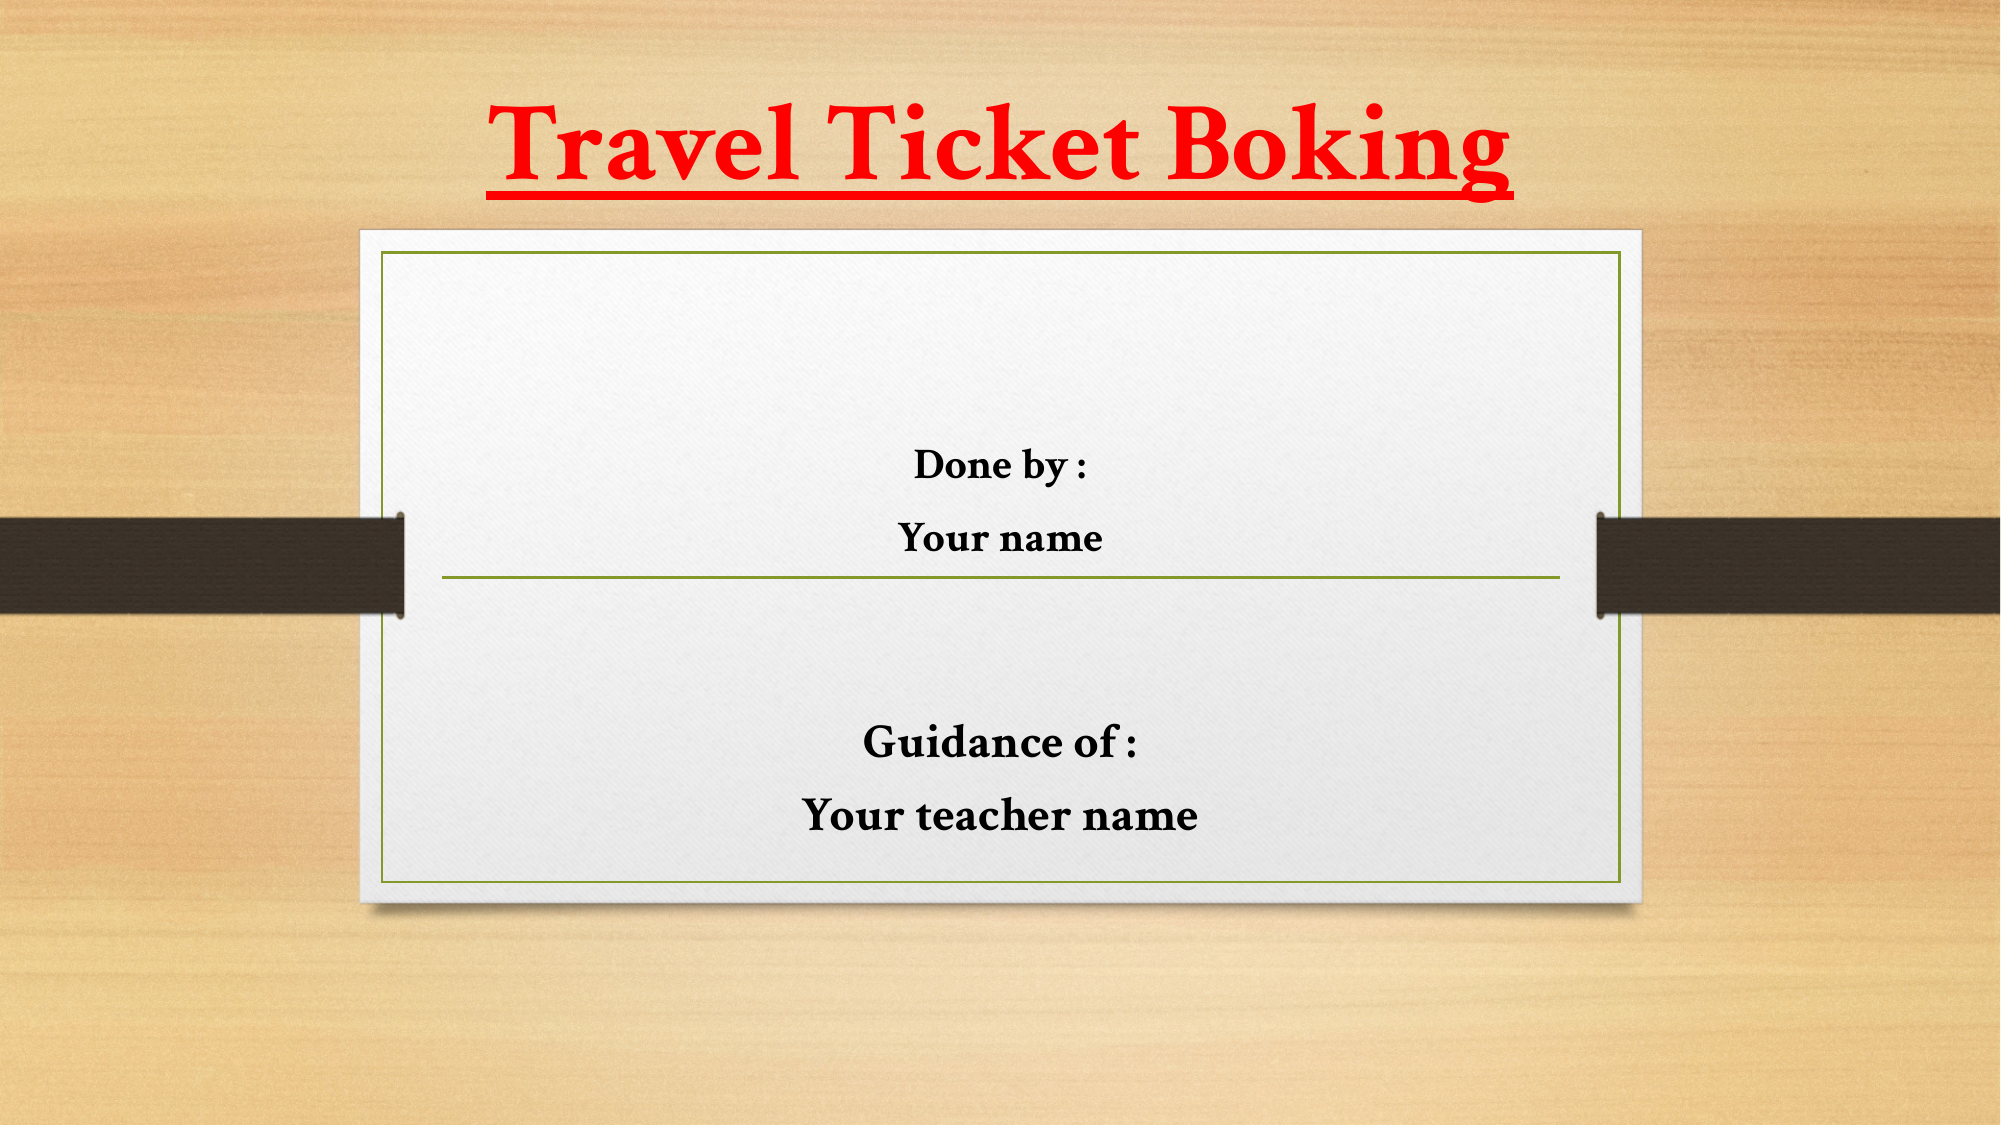

# Travel Ticket Boking
Done by :
Your name
Guidance of :
Your teacher name